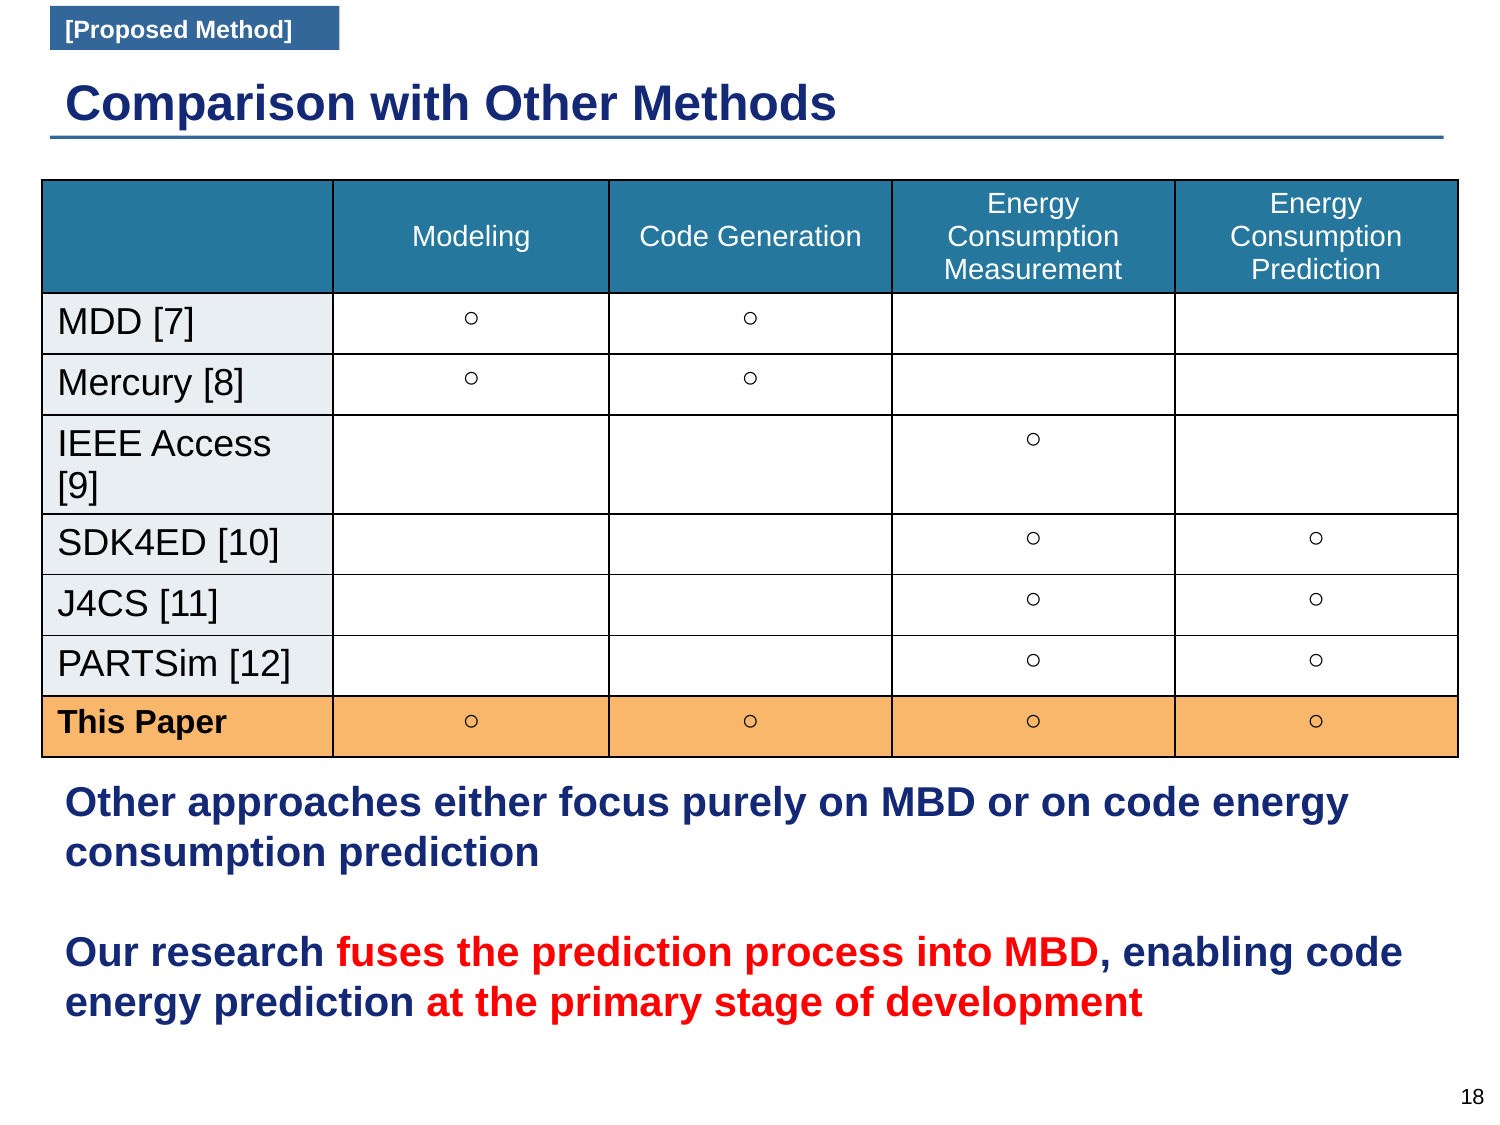

[Proposed Method]
# Comparison with Other Methods
|  | Modeling | Code Generation | Energy Consumption Measurement | Energy Consumption Prediction |
| --- | --- | --- | --- | --- |
| MDD [7] | ○ | ○ |  |  |
| Mercury [8] | ○ | ○ |  |  |
| IEEE Access [9] |  |  | ○ |  |
| SDK4ED [10] |  |  | ○ | ○ |
| J4CS [11] |  |  | ○ | ○ |
| PARTSim [12] |  |  | ○ | ○ |
| This Paper | ○ | ○ | ○ | ○ |
Other approaches either focus purely on MBD or on code energy consumption prediction

Our research fuses the prediction process into MBD, enabling code energy prediction at the primary stage of development
18